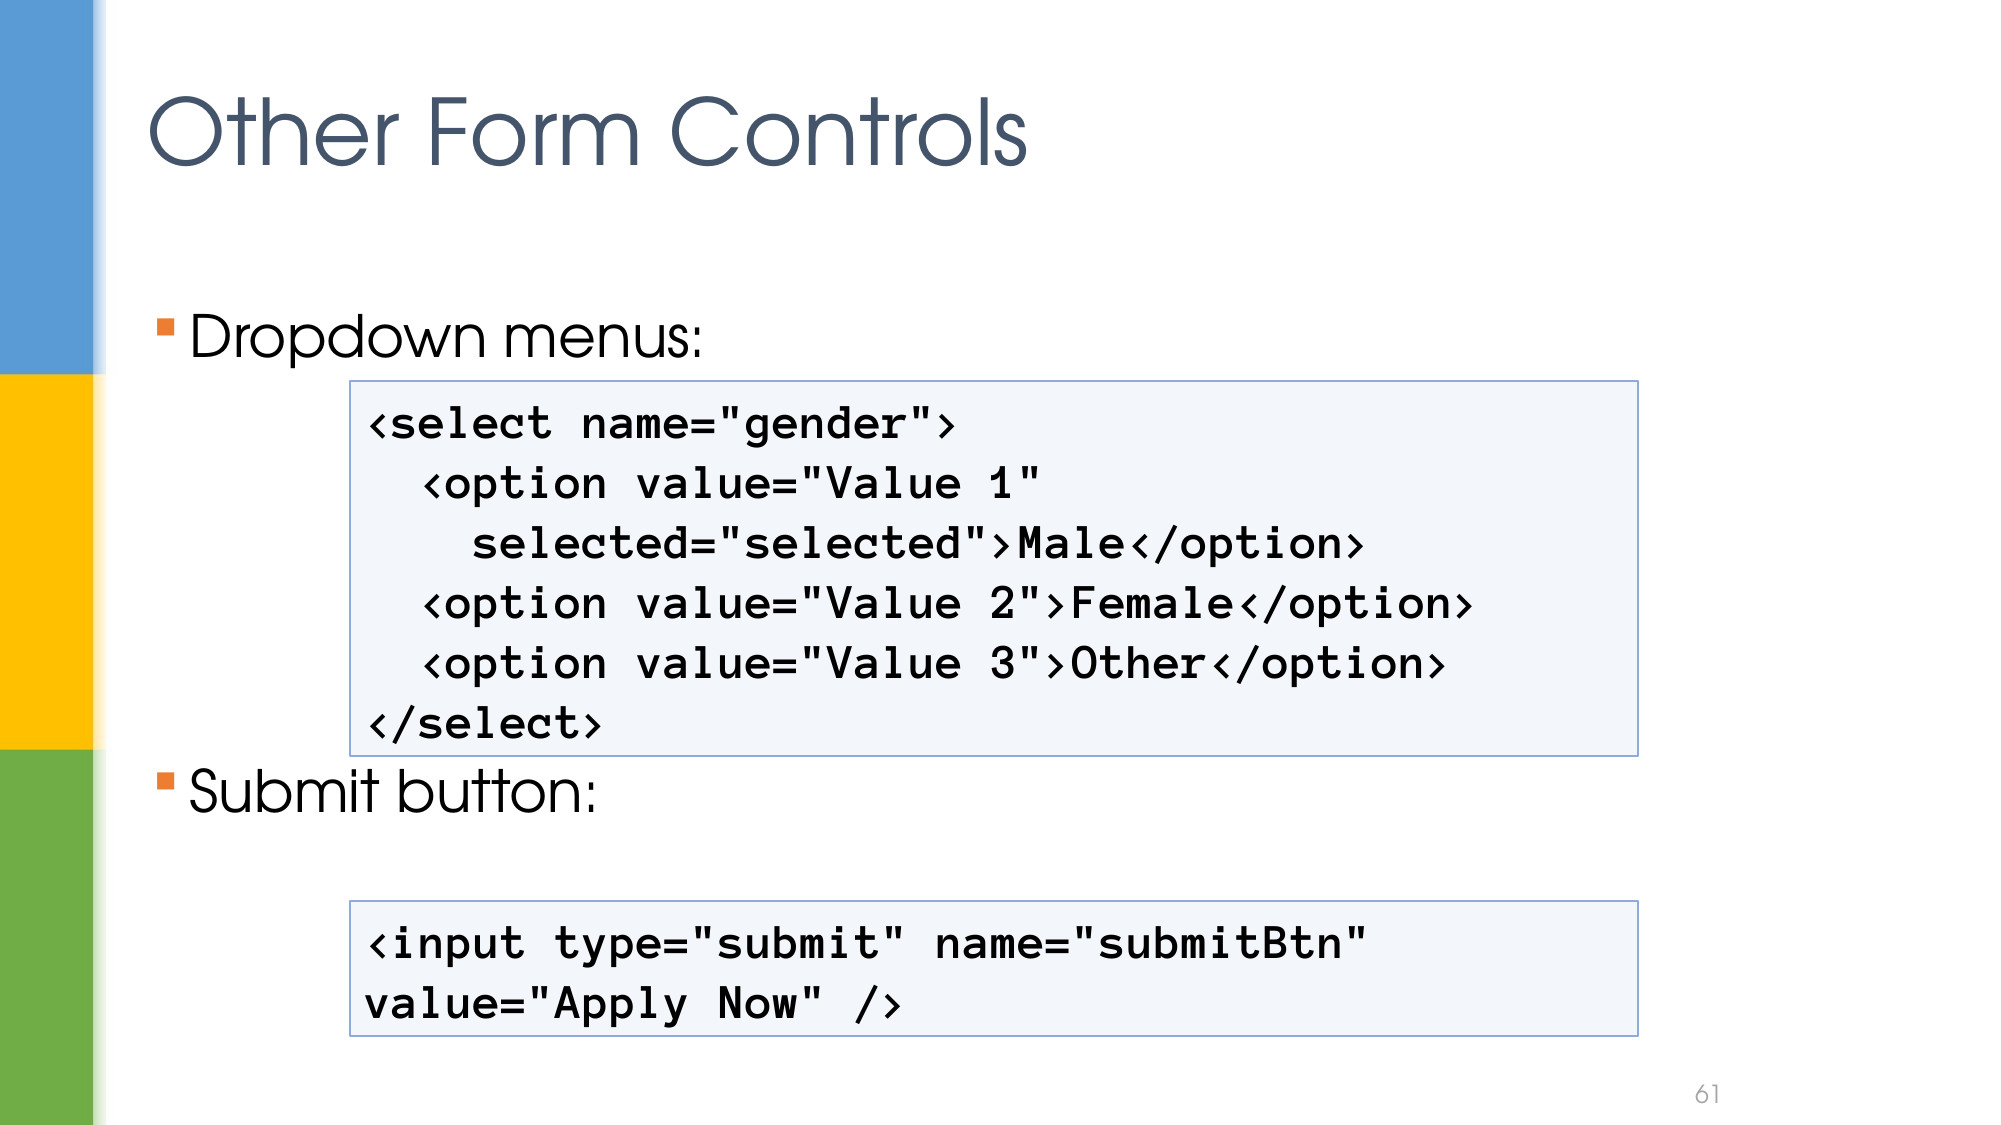

# Other Form Controls
Dropdown menus:

Submit button:
<select name="gender">
  <option value="Value 1"
    selected="selected">Male</option>
  <option value="Value 2">Female</option>
  <option value="Value 3">Other</option>
</select>
<input type="submit" name="submitBtn" value="Apply Now" />
61